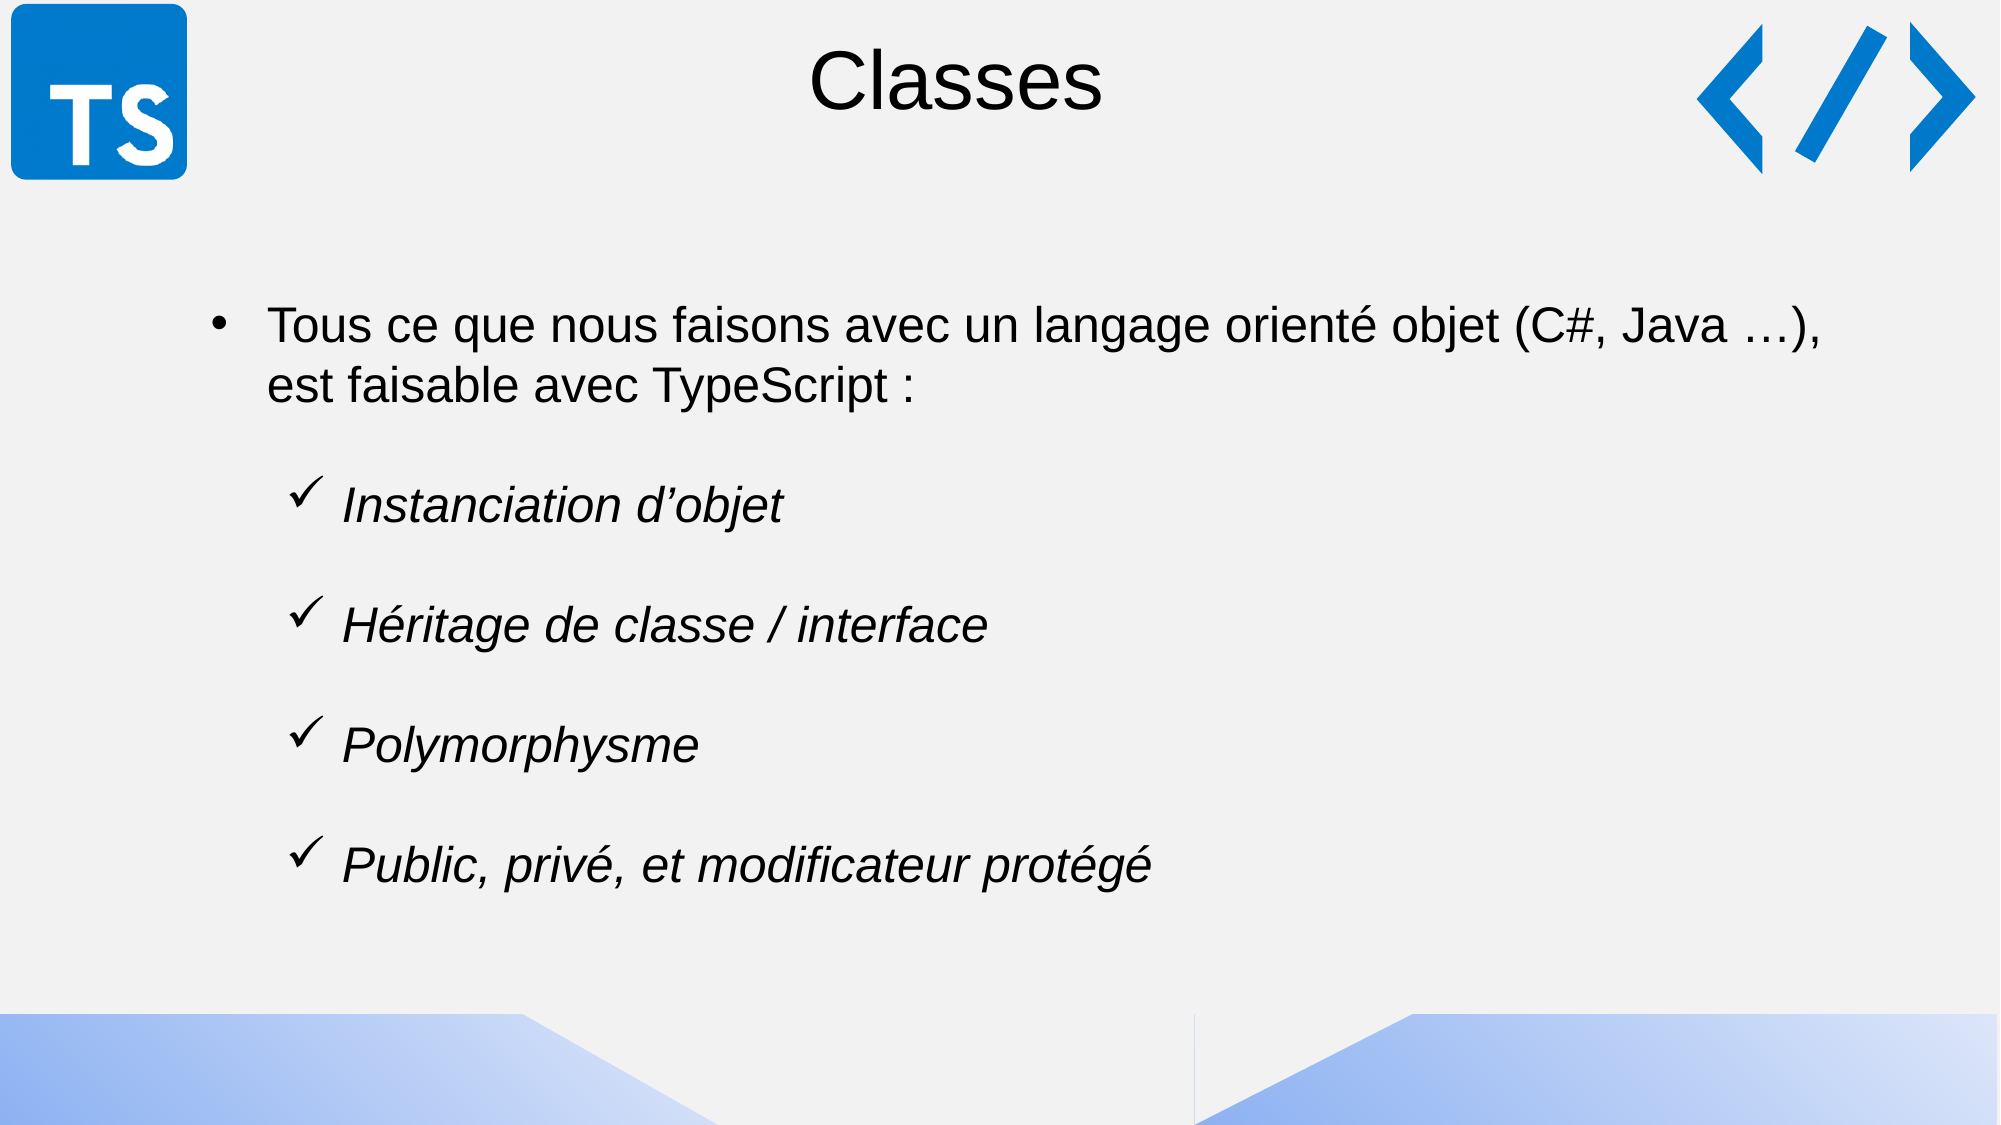

Classes
Tous ce que nous faisons avec un langage orienté objet (C#, Java …), est faisable avec TypeScript :

Instanciation d’objet

Héritage de classe / interface

Polymorphysme

Public, privé, et modificateur protégé